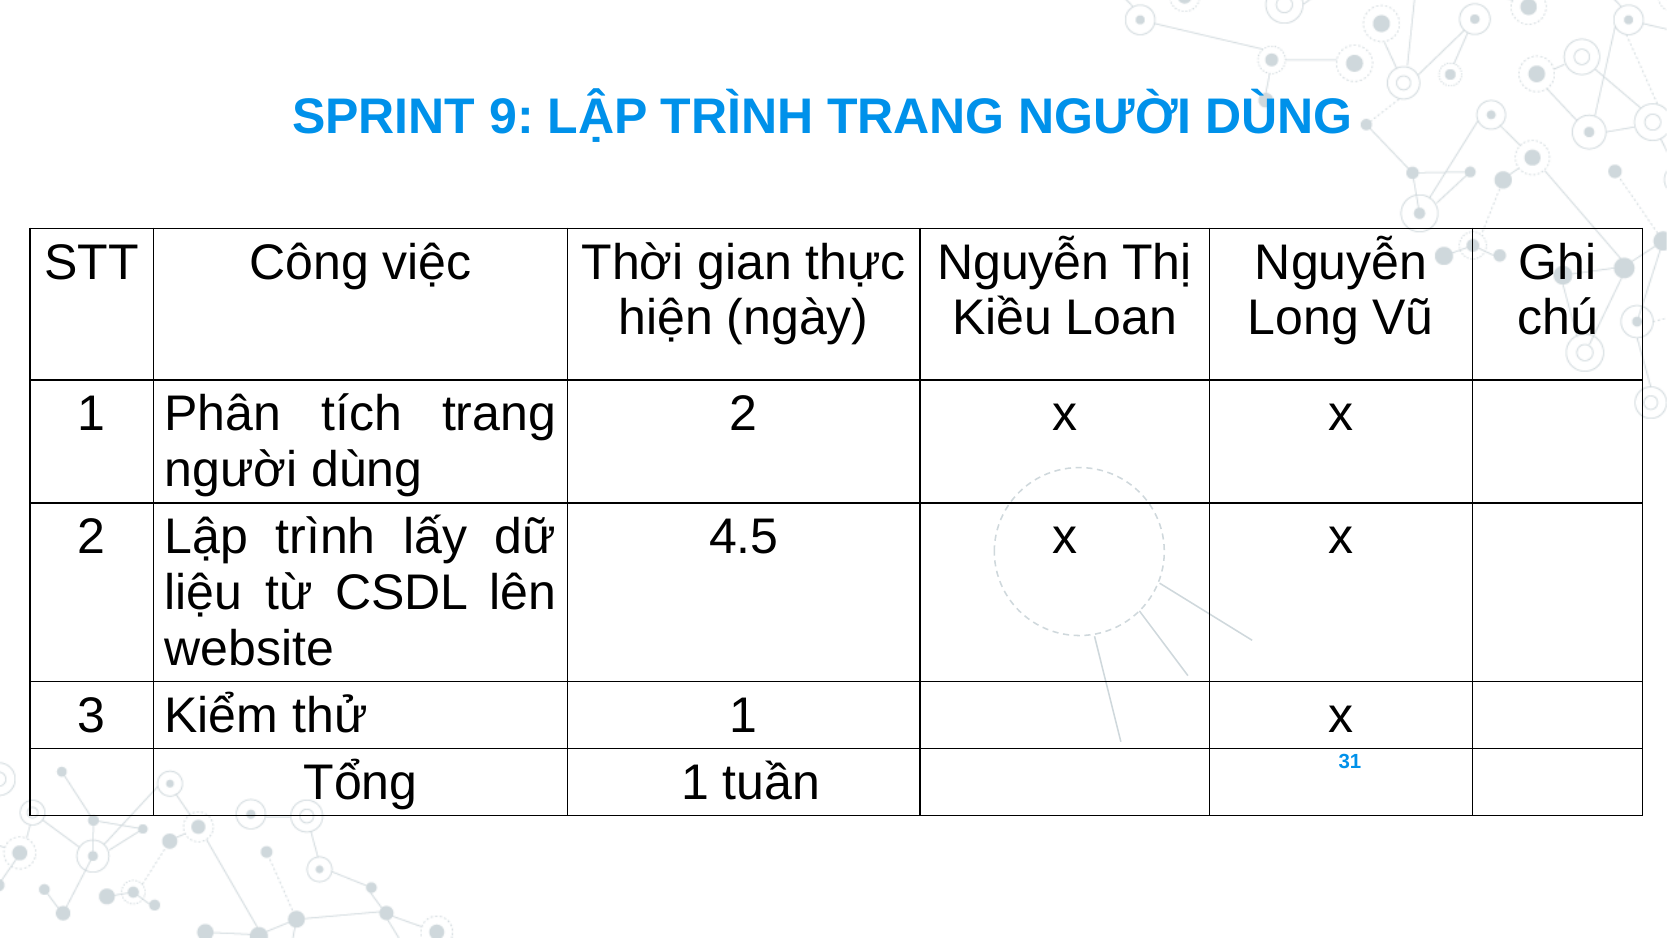

SPRINT 9: LẬP TRÌNH TRANG NGƯỜI DÙNG
| STT | Công việc | Thời gian thực hiện (ngày) | Nguyễn Thị Kiều Loan | Nguyễn Long Vũ | Ghi chú |
| --- | --- | --- | --- | --- | --- |
| 1 | Phân tích trang người dùng | 2 | x | x |  |
| 2 | Lập trình lấy dữ liệu từ CSDL lên website | 4.5 | x | x |  |
| 3 | Kiểm thử | 1 |  | x |  |
|  | Tổng | 1 tuần |  |  |  |

31